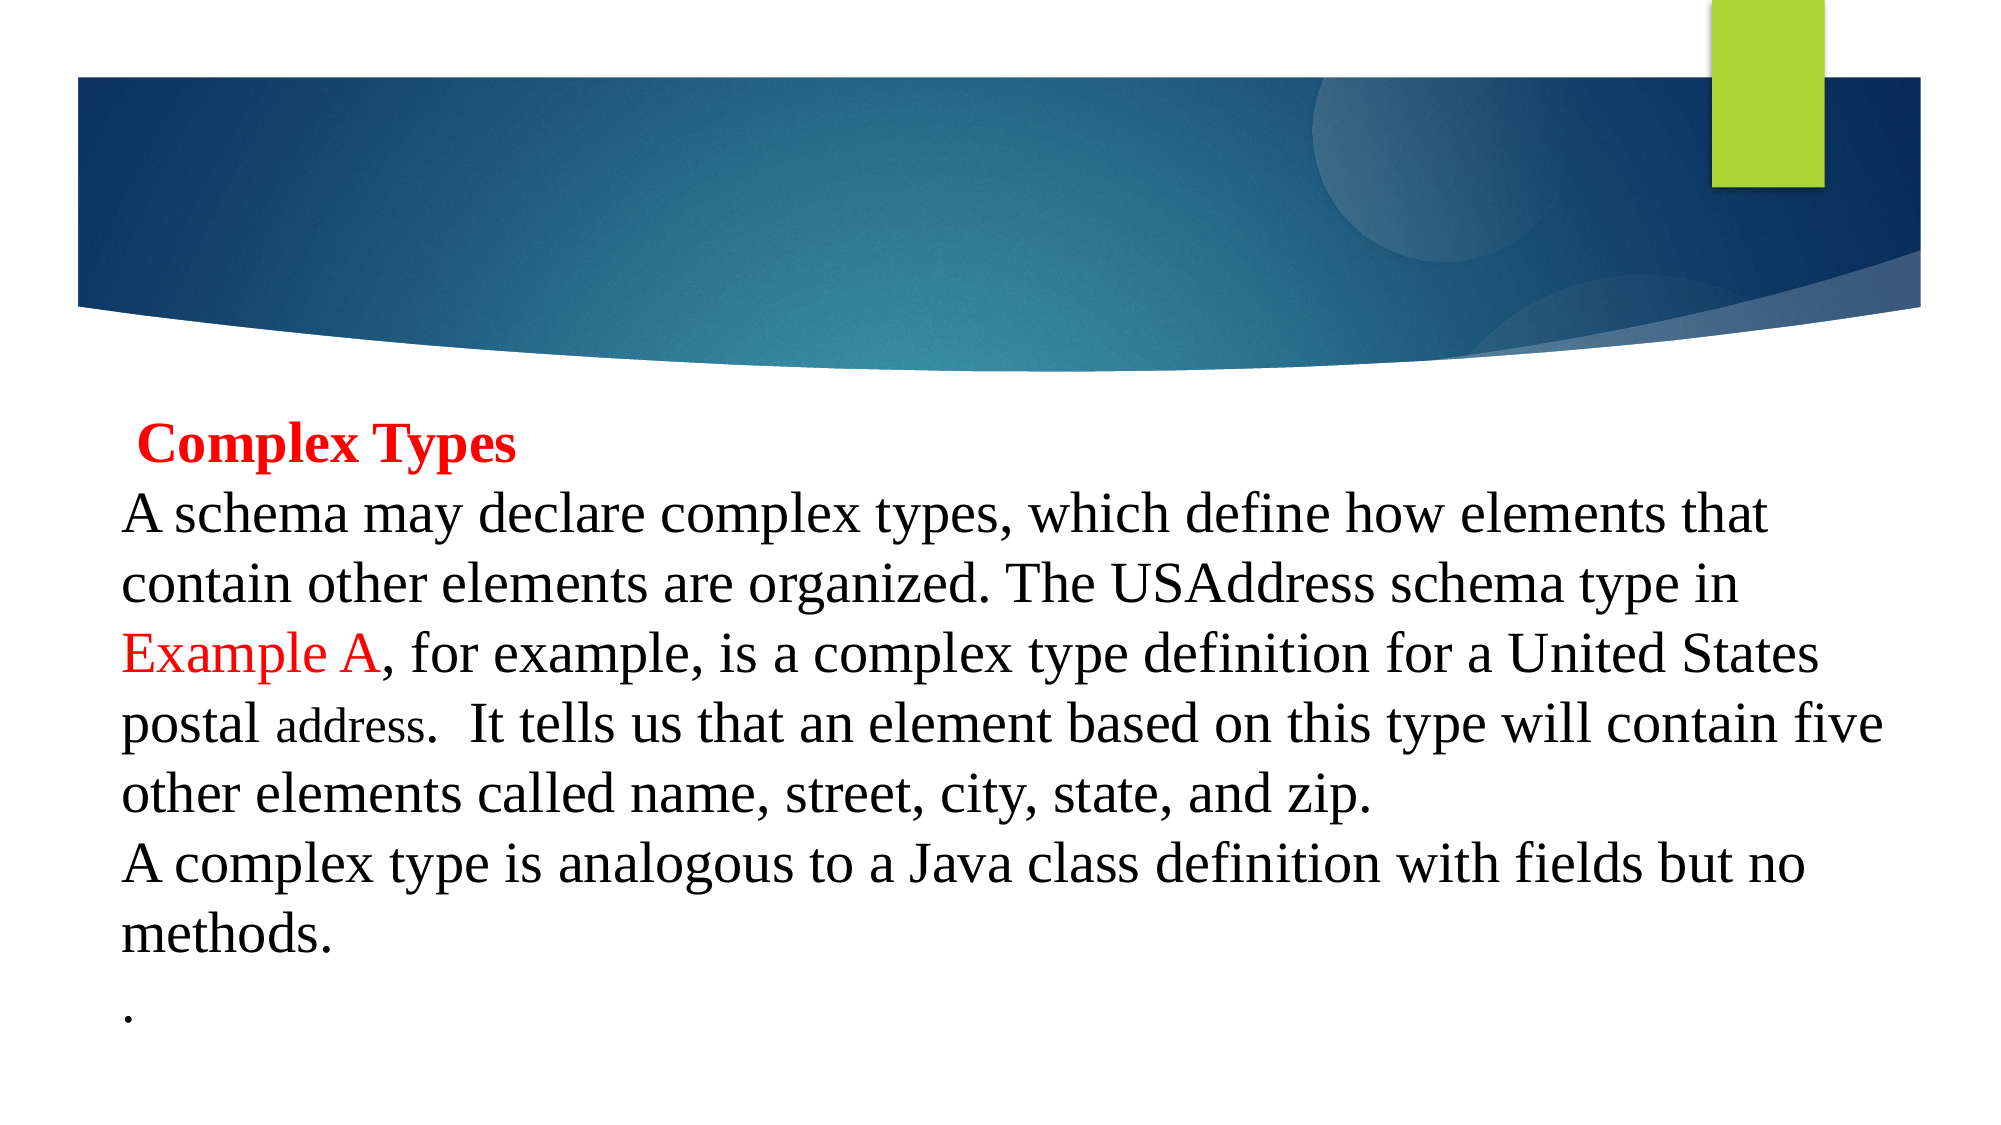

Complex Types
A schema may declare complex types, which define how elements that contain other elements are organized. The USAddress schema type in Example A, for example, is a complex type definition for a United States postal address.  It tells us that an element based on this type will contain five other elements called name, street, city, state, and zip.
A complex type is analogous to a Java class definition with fields but no methods.
.